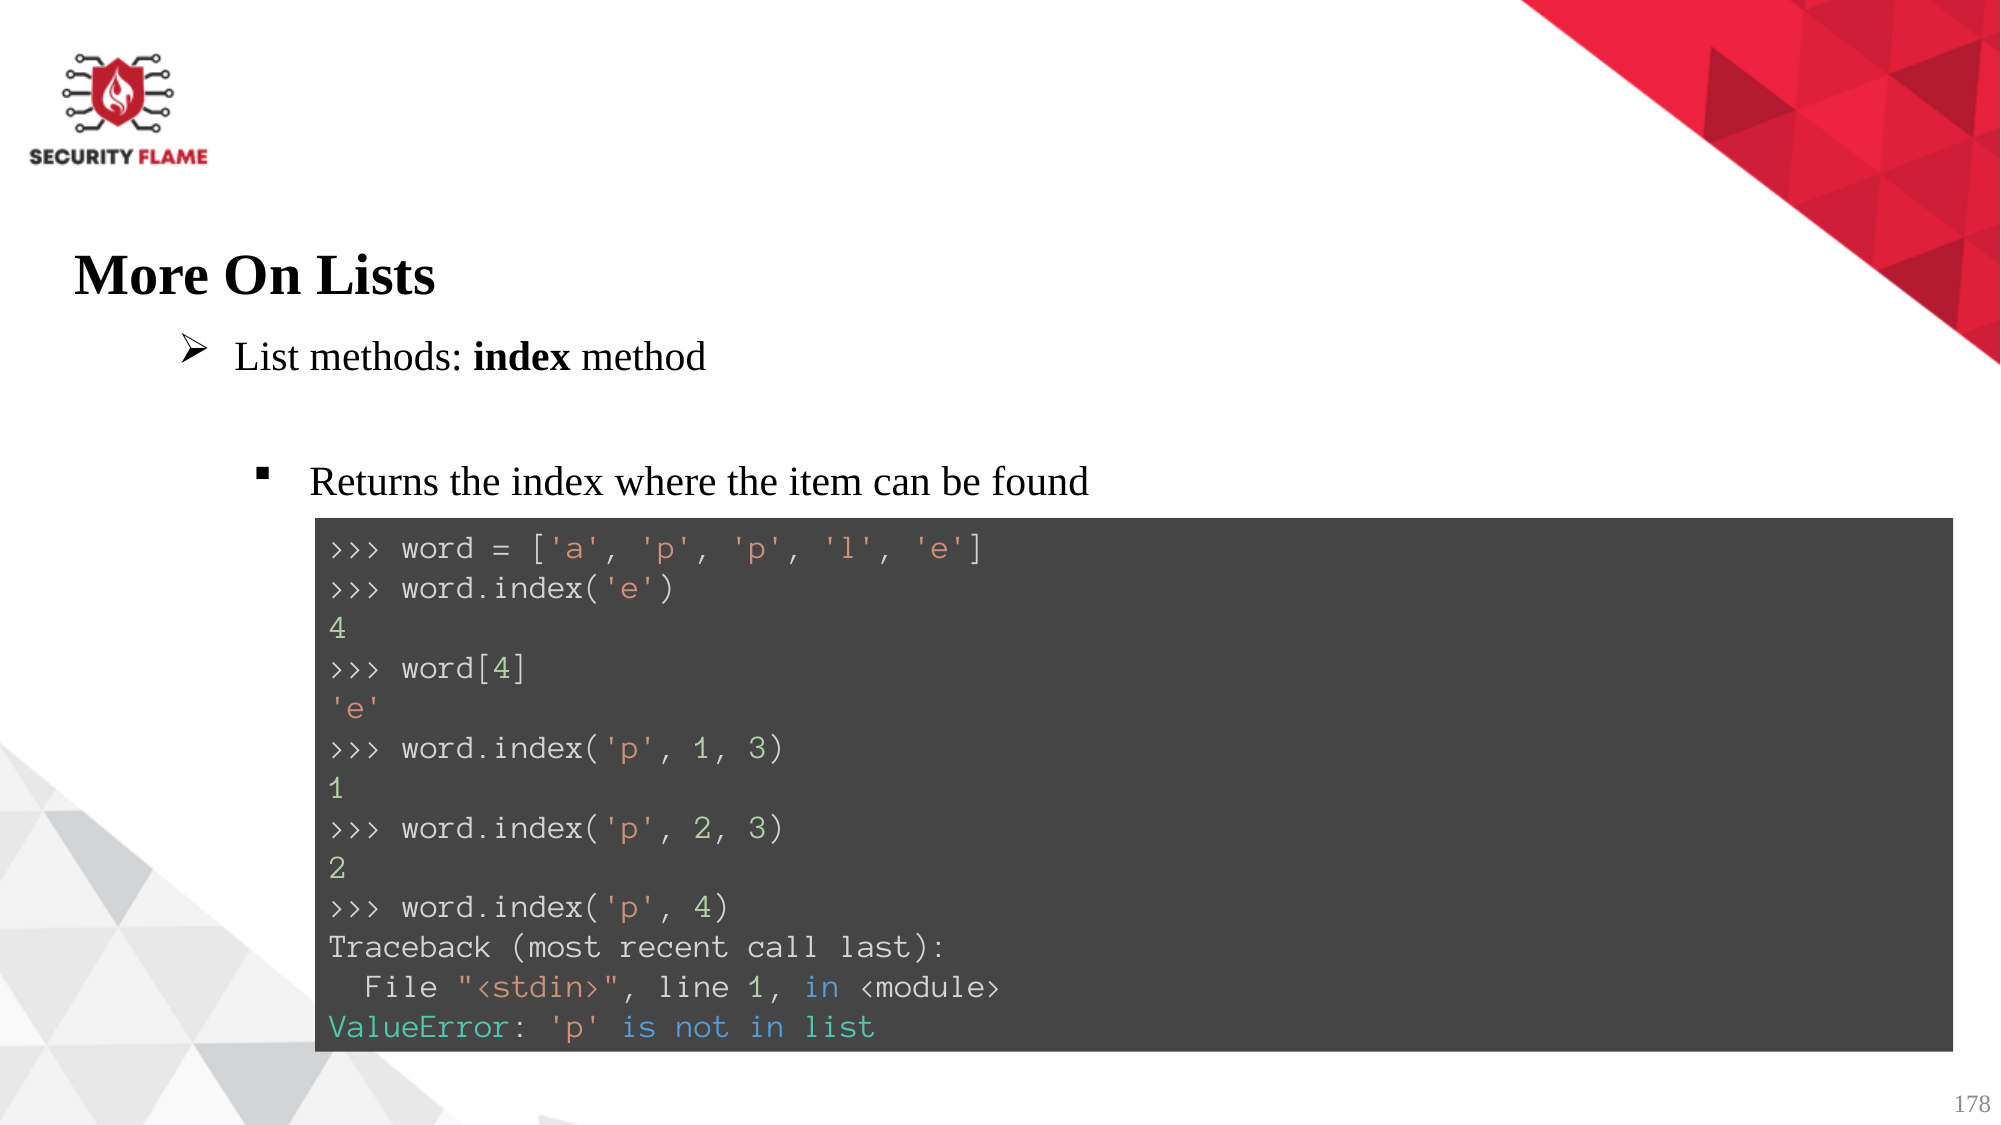

More On Lists
List methods: index method
Returns the index where the item can be found
>>> word = ['a', 'p', 'p', 'l', 'e']
>>> word.index('e')
4
>>> word[4]
'e'
>>> word.index('p', 1, 3)
1
>>> word.index('p', 2, 3)
2
>>> word.index('p', 4)
Traceback (most recent call last):
  File "<stdin>", line 1, in <module>
ValueError: 'p' is not in list
178